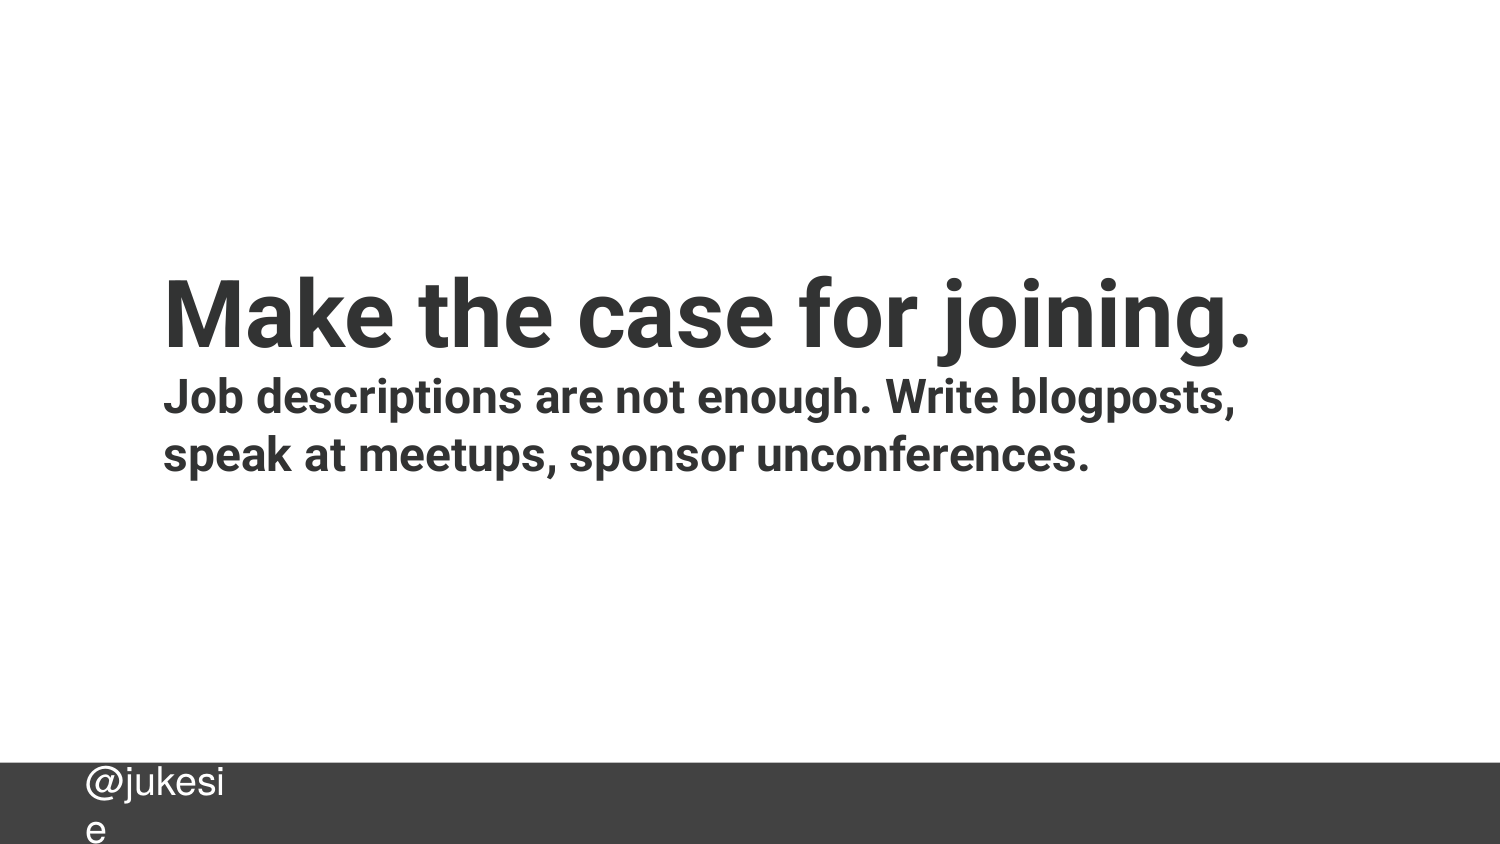

Make the case for joining.
Job descriptions are not enough. Write blogposts,
speak at meetups, sponsor unconferences.
@jukesie